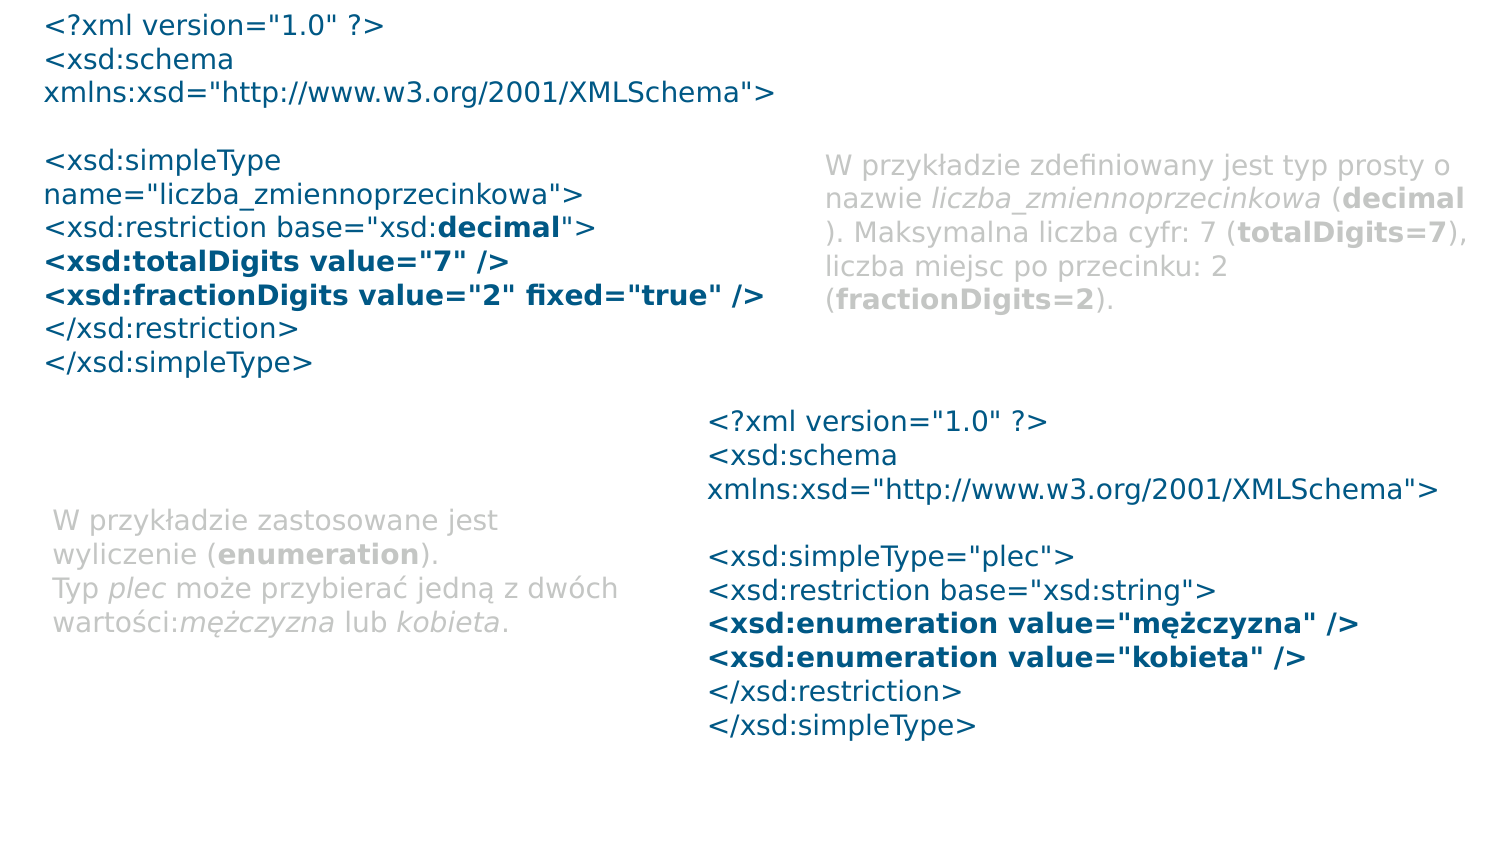

<?xml version="1.0" ?>
<xsd:schema xmlns:xsd="http://www.w3.org/2001/XMLSchema"> 
<xsd:simpleType name="liczba_zmiennoprzecinkowa">
<xsd:restriction base="xsd:decimal">
<xsd:totalDigits value="7" />
<xsd:fractionDigits value="2" fixed="true" />
</xsd:restriction>
</xsd:simpleType>
W przykładzie zdefiniowany jest typ prosty o nazwie liczba_zmiennoprzecinkowa (decimal). Maksymalna liczba cyfr: 7 (totalDigits=7), liczba miejsc po przecinku: 2 (fractionDigits=2).
<?xml version="1.0" ?>
<xsd:schema xmlns:xsd="http://www.w3.org/2001/XMLSchema"> 
<xsd:simpleType="plec">
<xsd:restriction base="xsd:string">
<xsd:enumeration value="mężczyzna" />
<xsd:enumeration value="kobieta" />
</xsd:restriction>
</xsd:simpleType>
W przykładzie zastosowane jest wyliczenie (enumeration). Typ plec może przybierać jedną z dwóch wartości:mężczyzna lub kobieta.